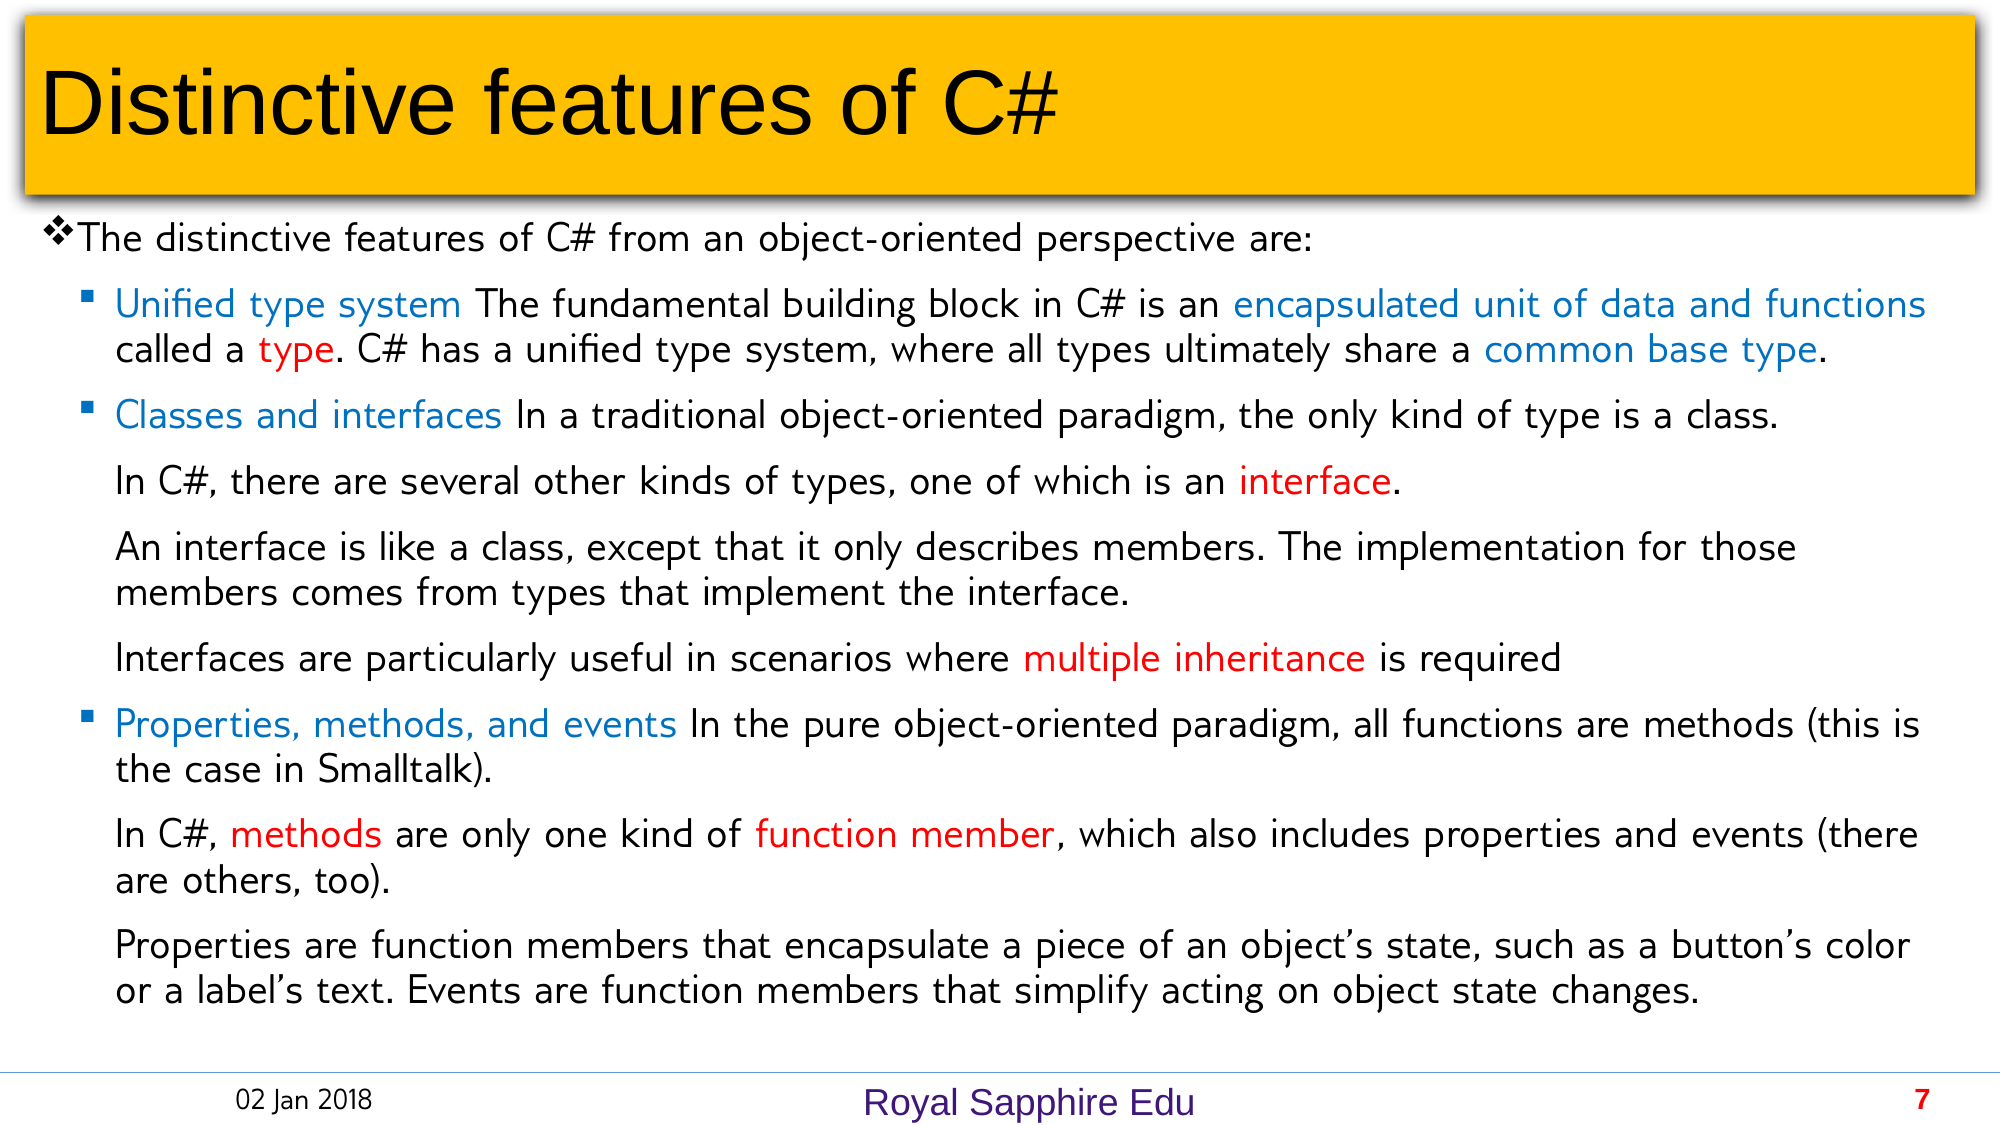

# Distinctive features of C#
The distinctive features of C# from an object-oriented perspective are:
Unified type system The fundamental building block in C# is an encapsulated unit of data and functions called a type. C# has a unified type system, where all types ultimately share a common base type.
Classes and interfaces In a traditional object-oriented paradigm, the only kind of type is a class.
In C#, there are several other kinds of types, one of which is an interface.
An interface is like a class, except that it only describes members. The implementation for those members comes from types that implement the interface.
Interfaces are particularly useful in scenarios where multiple inheritance is required
Properties, methods, and events In the pure object-oriented paradigm, all functions are methods (this is the case in Smalltalk).
In C#, methods are only one kind of function member, which also includes properties and events (there are others, too).
Properties are function members that encapsulate a piece of an object’s state, such as a button’s color or a label’s text. Events are function members that simplify acting on object state changes.
02 Jan 2018
7